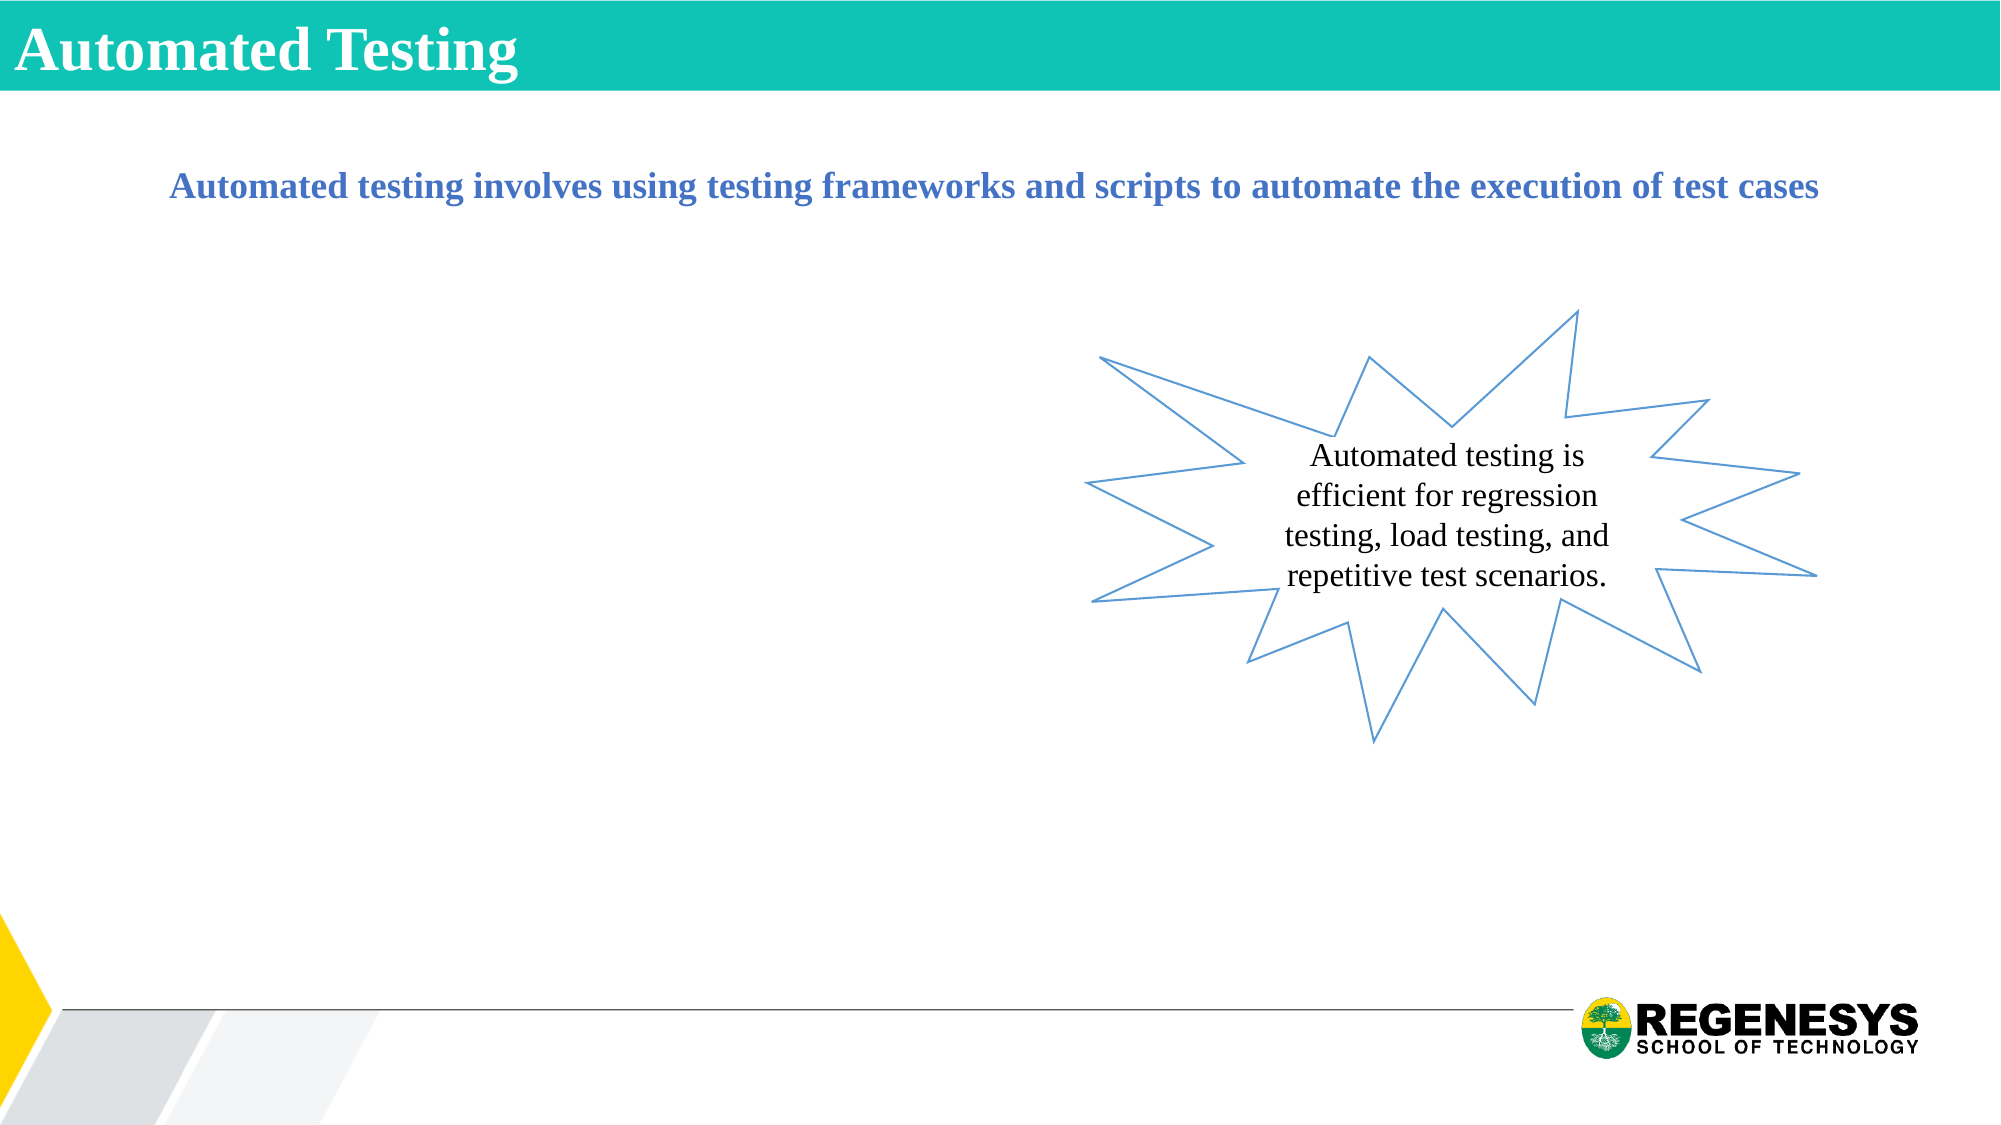

Automated Testing
Automated testing involves using testing frameworks and scripts to automate the execution of test cases
Automated testing is efficient for regression testing, load testing, and repetitive test scenarios.